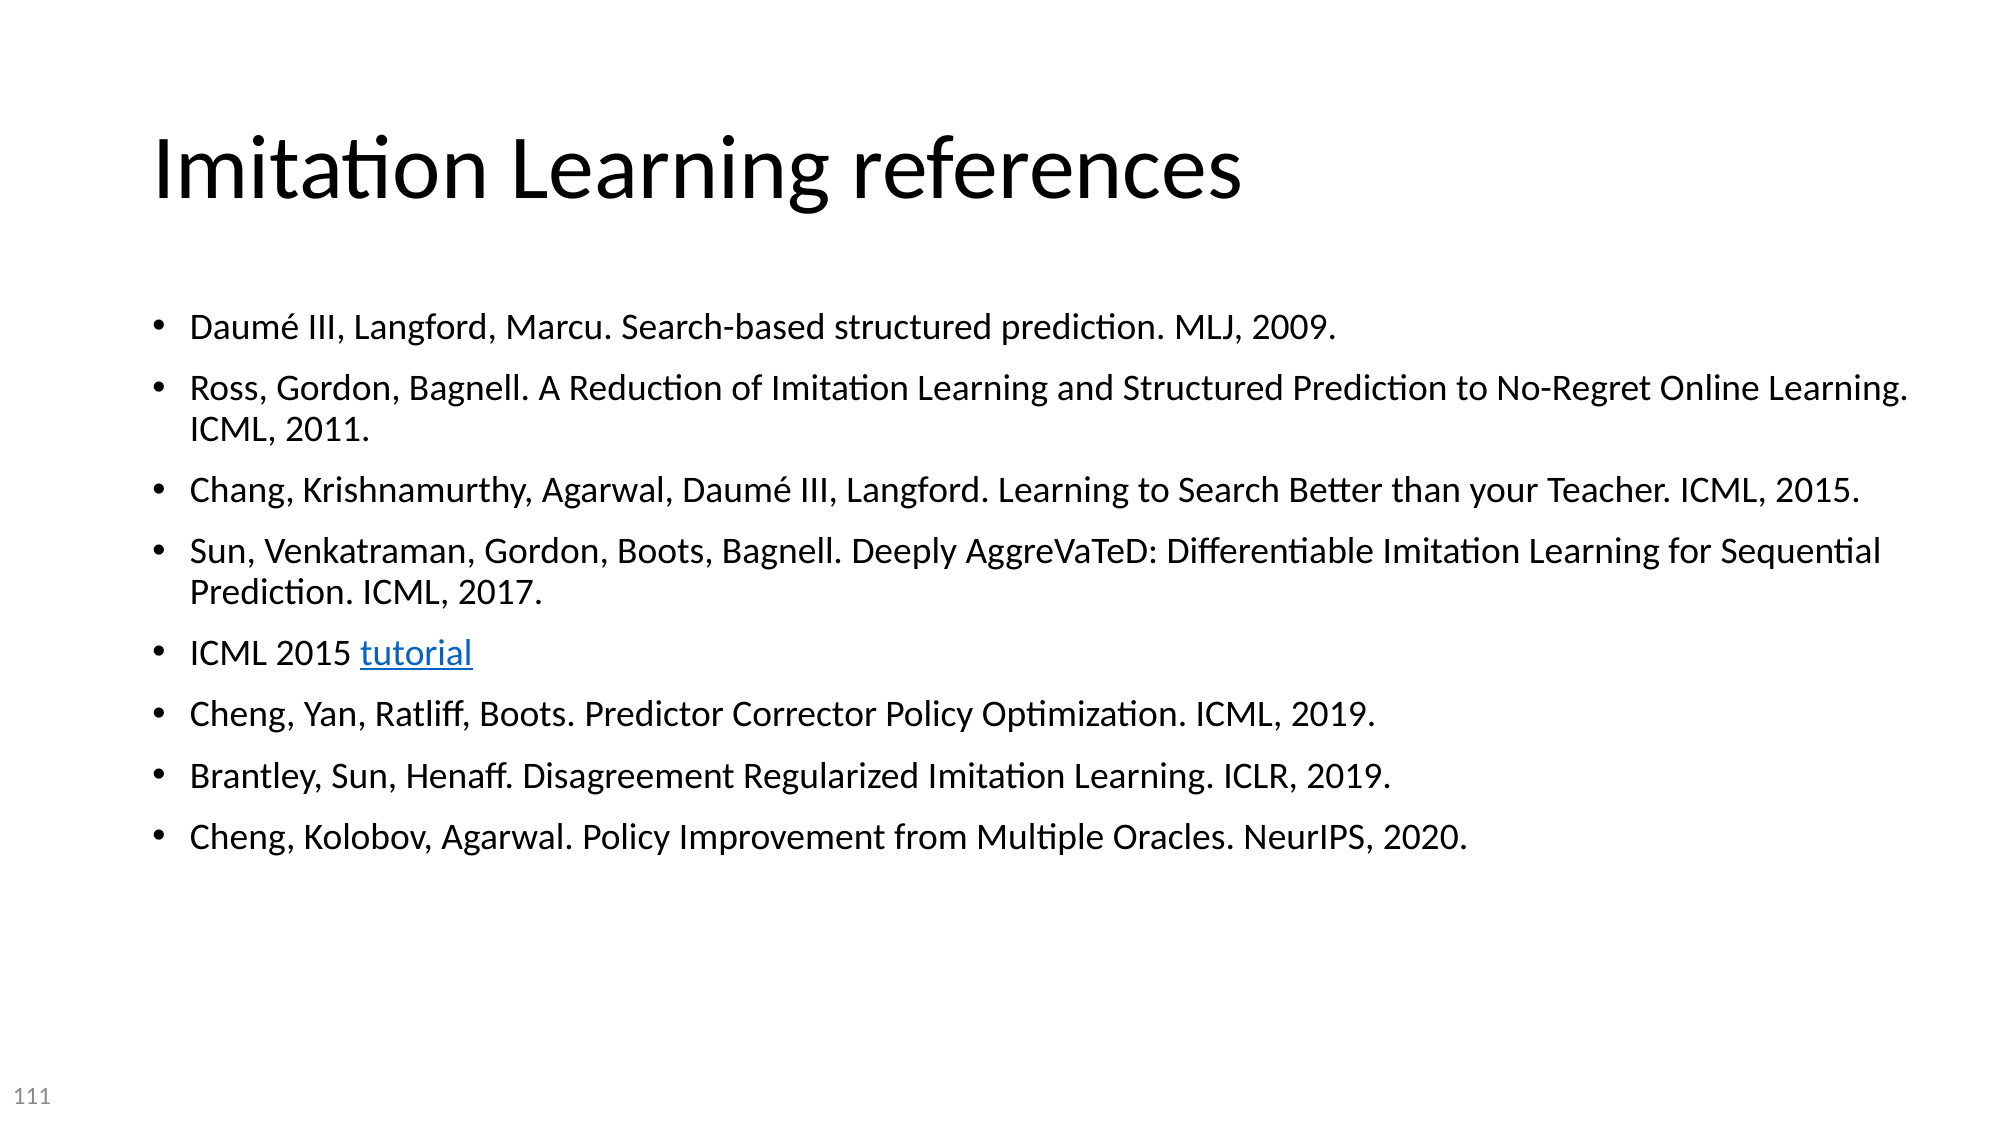

# Imitation Learning references
Daumé III, Langford, Marcu. Search-based structured prediction. MLJ, 2009.
Ross, Gordon, Bagnell. A Reduction of Imitation Learning and Structured Prediction to No-Regret Online Learning. ICML, 2011.
Chang, Krishnamurthy, Agarwal, Daumé III, Langford. Learning to Search Better than your Teacher. ICML, 2015.
Sun, Venkatraman, Gordon, Boots, Bagnell. Deeply AggreVaTeD: Differentiable Imitation Learning for Sequential Prediction. ICML, 2017.
ICML 2015 tutorial
Cheng, Yan, Ratliff, Boots. Predictor Corrector Policy Optimization. ICML, 2019.
Brantley, Sun, Henaff. Disagreement Regularized Imitation Learning. ICLR, 2019.
Cheng, Kolobov, Agarwal. Policy Improvement from Multiple Oracles. NeurIPS, 2020.
111